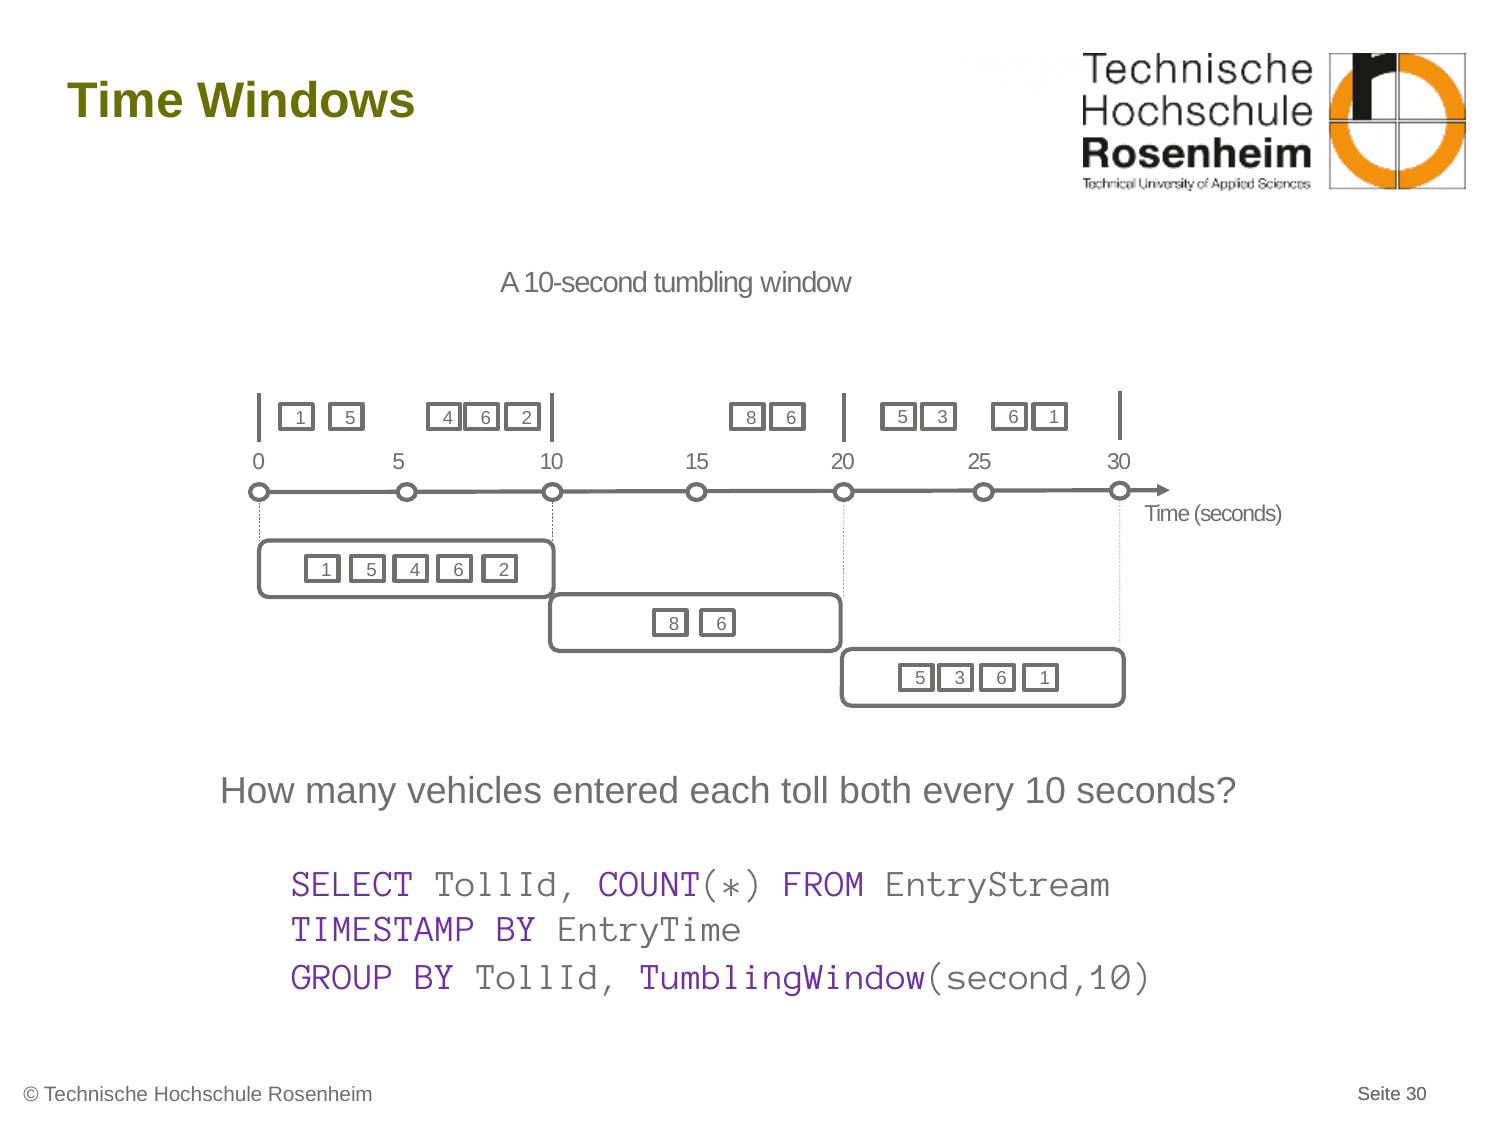

# Time Windows
A 10-second tumbling window
5
3
6
1
1
5
4
6
2
8
6
0
5
10
15
20
25
30

Time (seconds)

1
5
4
6
2

8
6

5
3
6
1
How many vehicles entered each toll both every 10 seconds?
SELECT TollId, COUNT(*) FROM EntryStream
TIMESTAMP BY EntryTime
GROUP BY TollId, TumblingWindow(second,10)